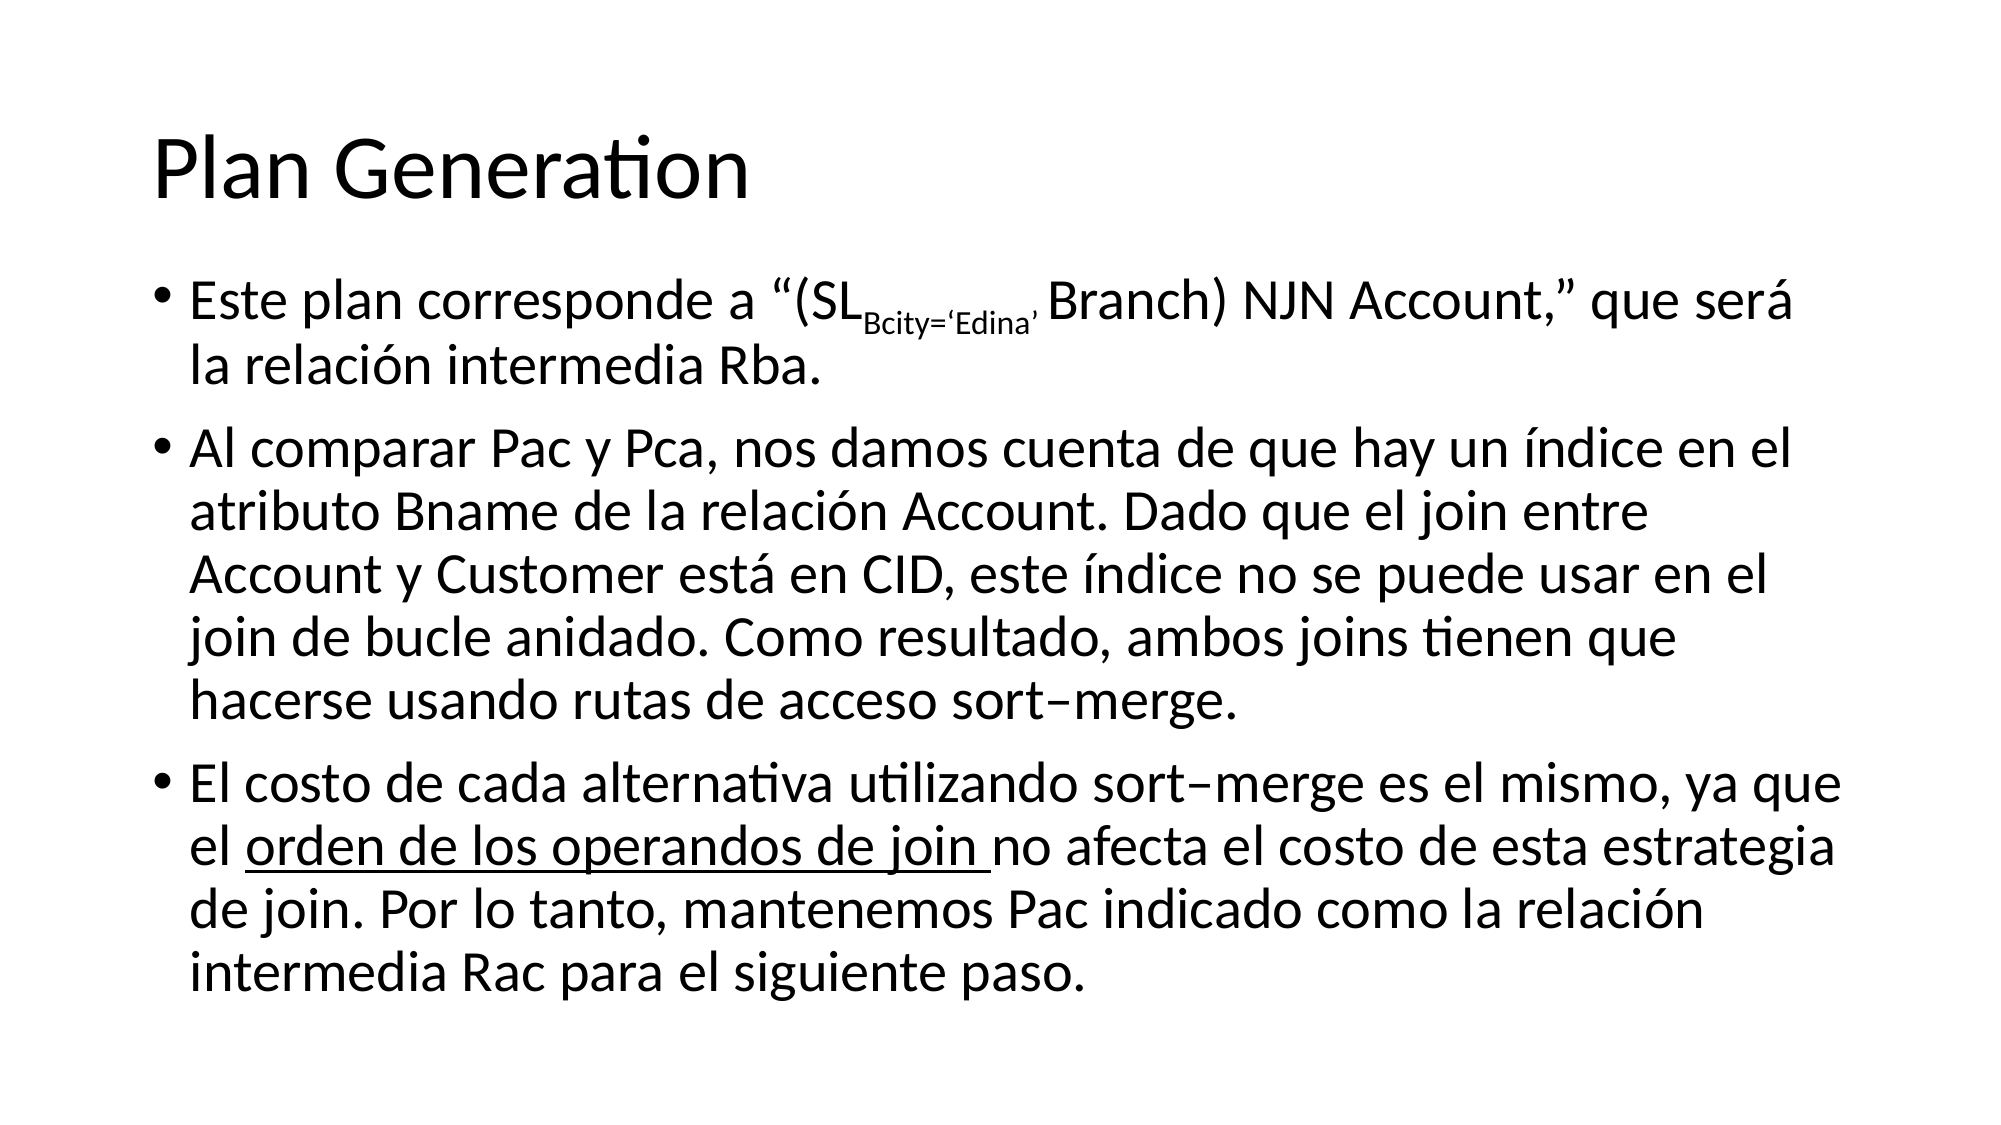

# Plan Generation
Este plan corresponde a “(SLBcity=‘Edina’ Branch) NJN Account,” que será la relación intermedia Rba.
Al comparar Pac y Pca, nos damos cuenta de que hay un índice en el atributo Bname de la relación Account. Dado que el join entre Account y Customer está en CID, este índice no se puede usar en el join de bucle anidado. Como resultado, ambos joins tienen que hacerse usando rutas de acceso sort–merge.
El costo de cada alternativa utilizando sort–merge es el mismo, ya que el orden de los operandos de join no afecta el costo de esta estrategia de join. Por lo tanto, mantenemos Pac indicado como la relación intermedia Rac para el siguiente paso.